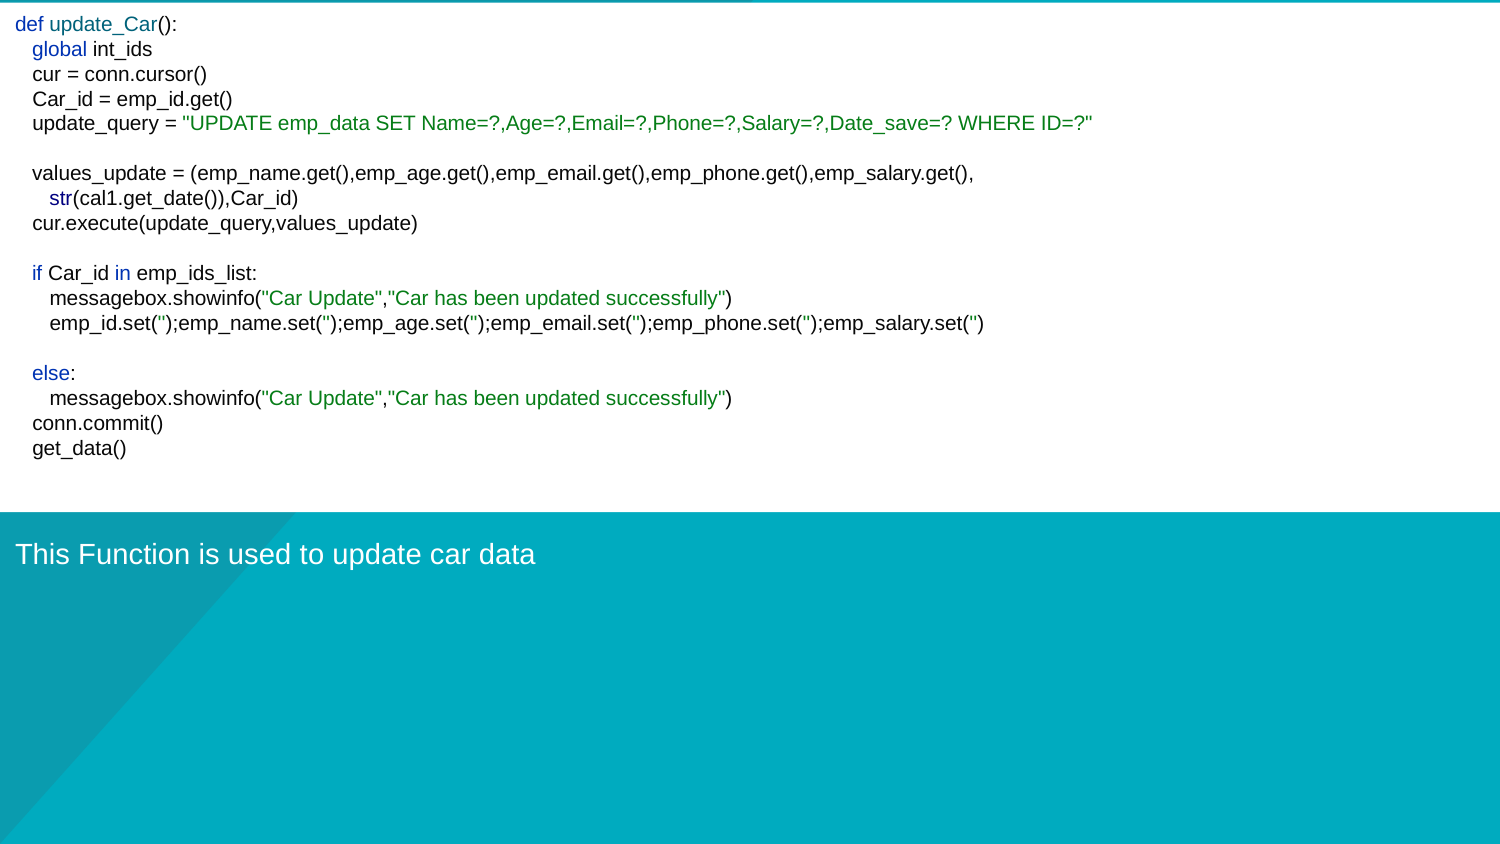

def update_Car():
   global int_ids
   cur = conn.cursor()
   Car_id = emp_id.get()
   update_query = "UPDATE emp_data SET Name=?,Age=?,Email=?,Phone=?,Salary=?,Date_save=? WHERE ID=?"
   values_update = (emp_name.get(),emp_age.get(),emp_email.get(),emp_phone.get(),emp_salary.get(),
      str(cal1.get_date()),Car_id)
   cur.execute(update_query,values_update)
   if Car_id in emp_ids_list:
      messagebox.showinfo("Car Update","Car has been updated successfully")
      emp_id.set('');emp_name.set('');emp_age.set('');emp_email.set('');emp_phone.set('');emp_salary.set('')
   else:
      messagebox.showinfo("Car Update","Car has been updated successfully")
   conn.commit()
   get_data()
# This Function is used to update car data